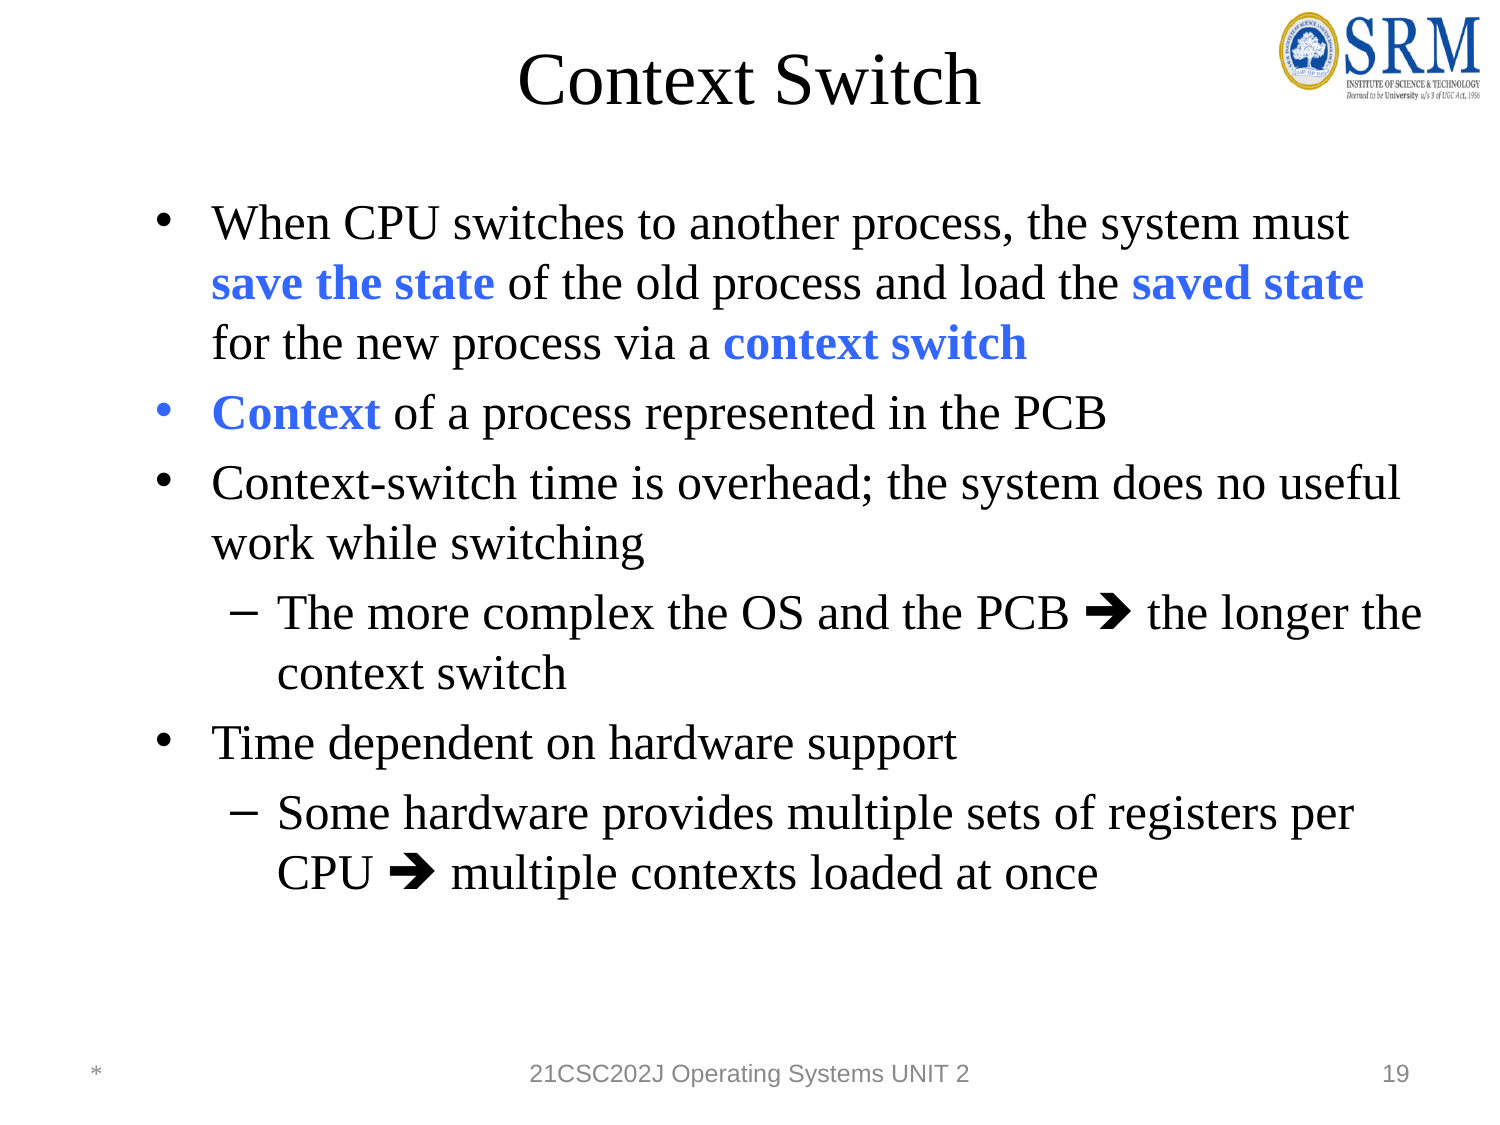

# Context Switch
When CPU switches to another process, the system must save the state of the old process and load the saved state for the new process via a context switch
Context of a process represented in the PCB
Context-switch time is overhead; the system does no useful work while switching
The more complex the OS and the PCB 🡺 the longer the context switch
Time dependent on hardware support
Some hardware provides multiple sets of registers per CPU 🡺 multiple contexts loaded at once
*
21CSC202J Operating Systems UNIT 2
19